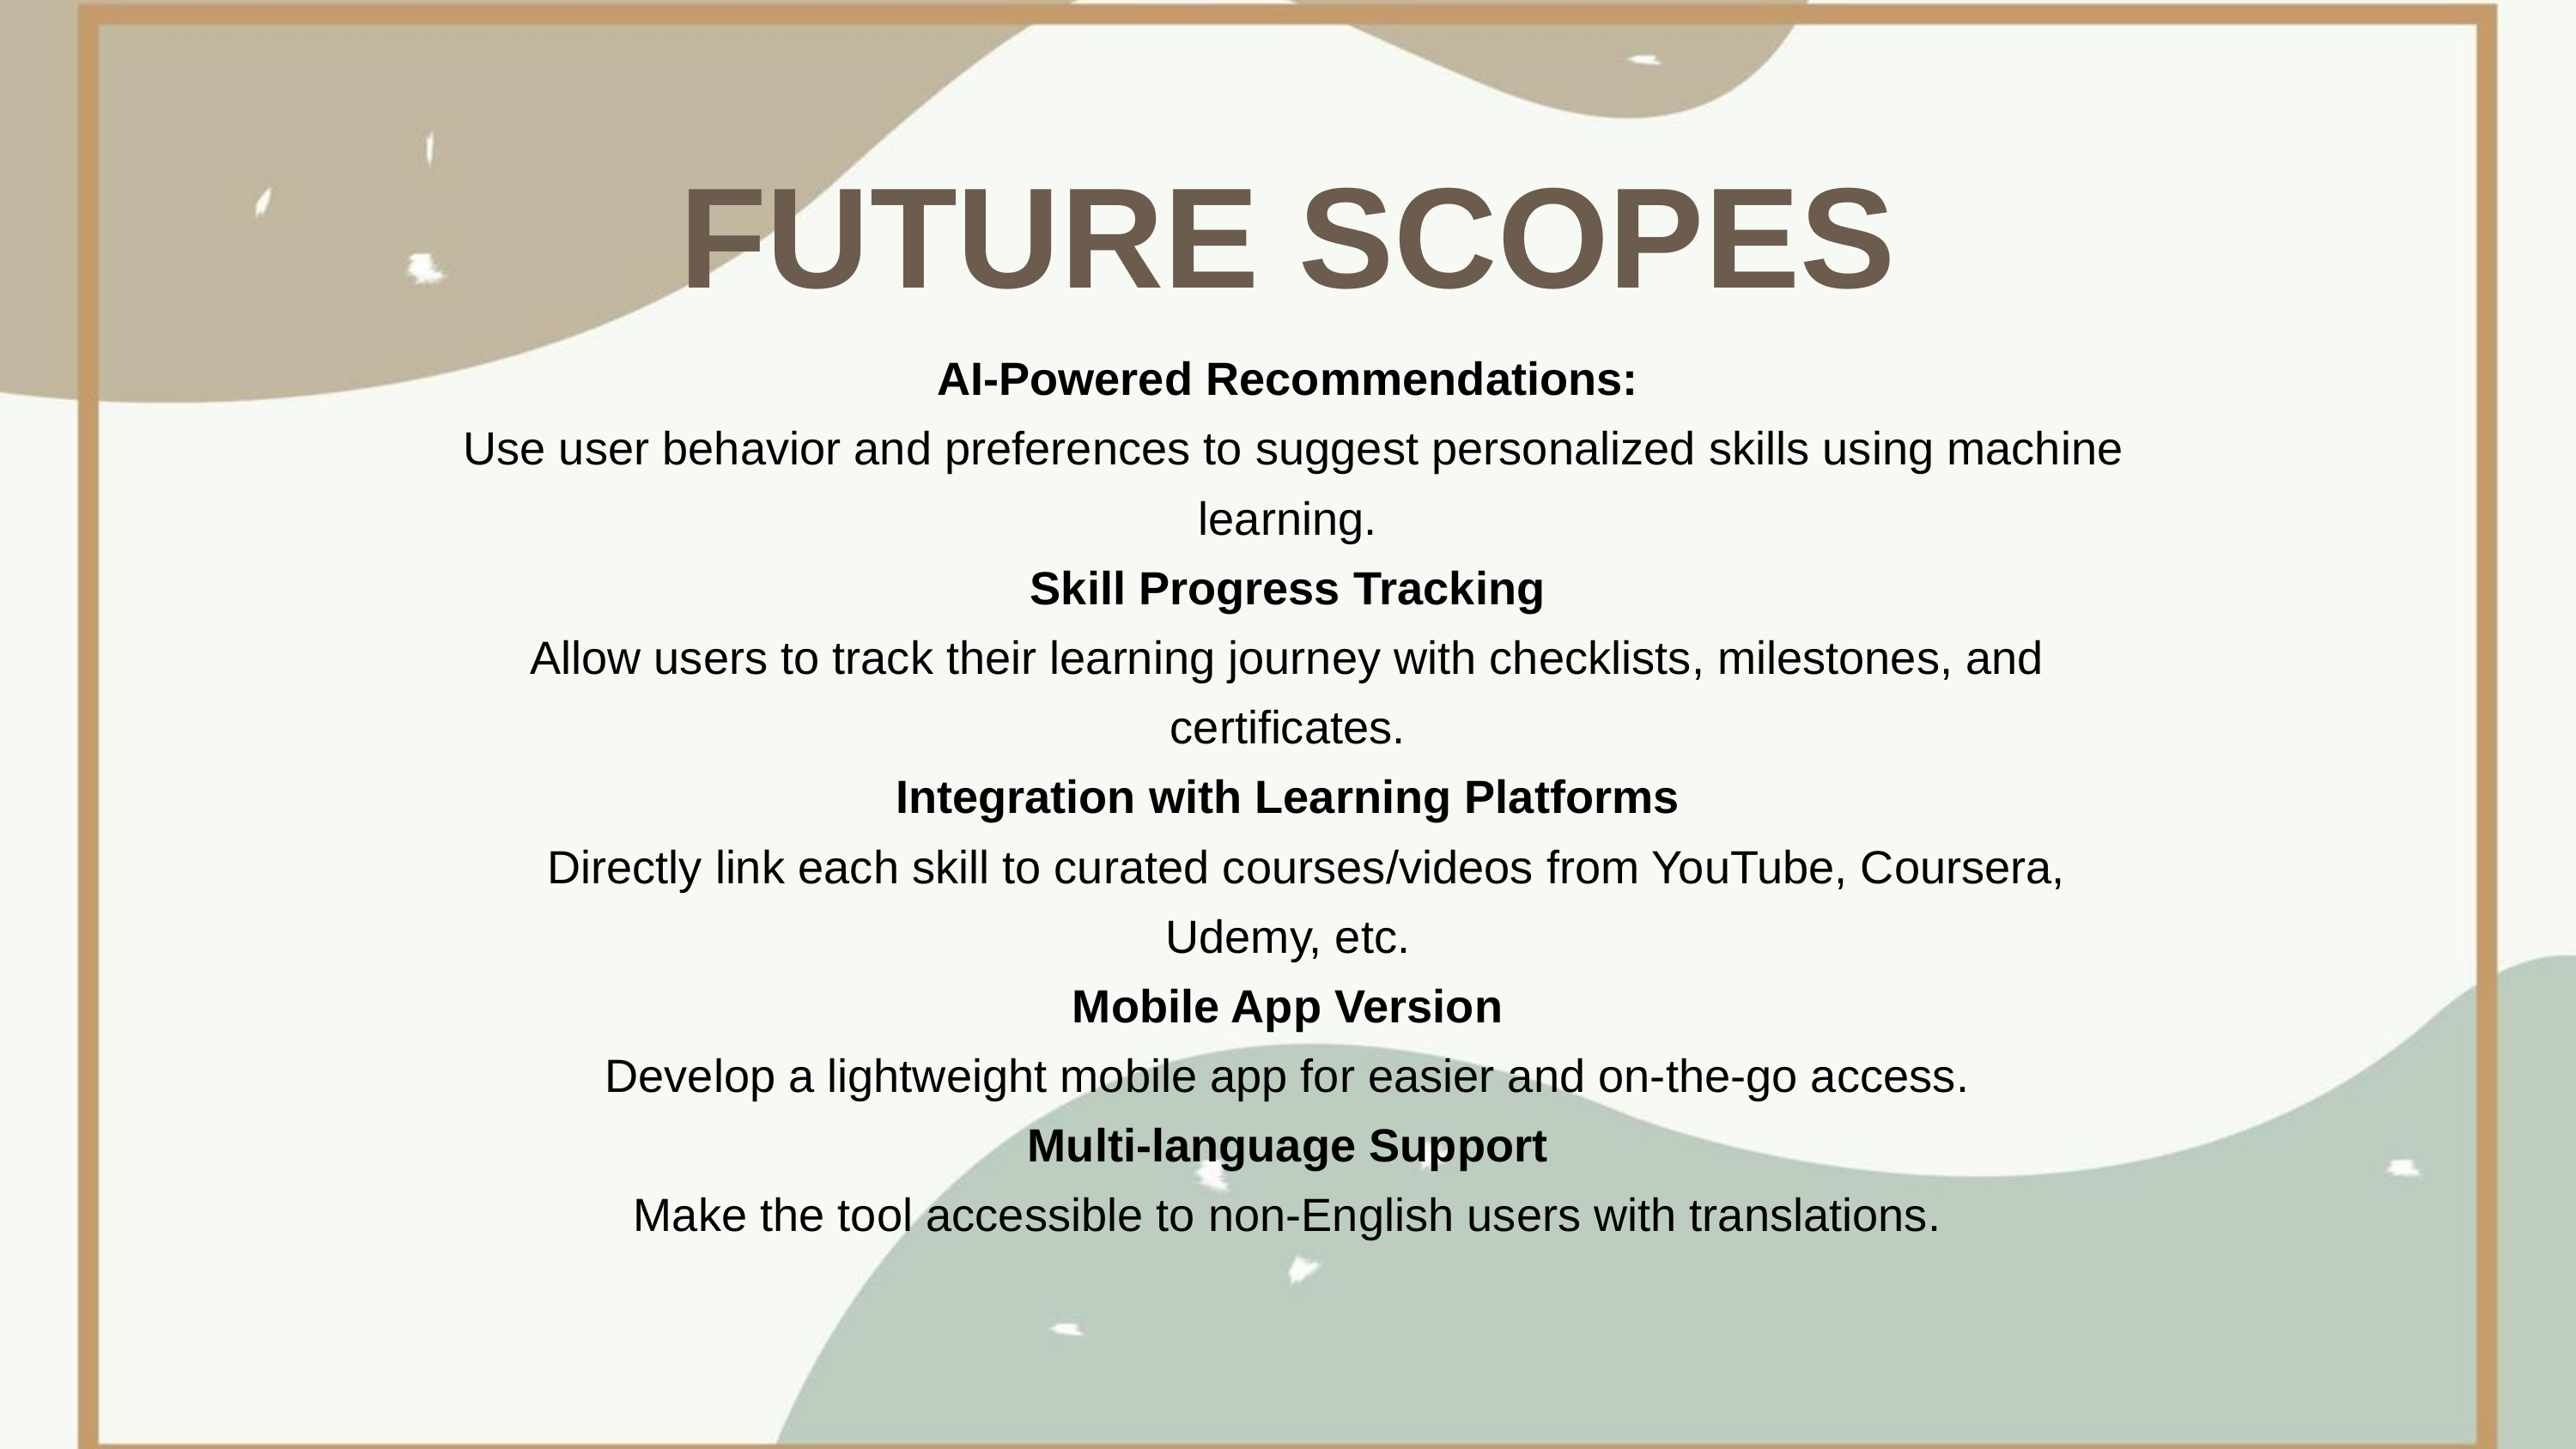

FUTURE SCOPES

AI-Powered Recommendations:
 Use user behavior and preferences to suggest personalized skills using machine learning.
Skill Progress Tracking
Allow users to track their learning journey with checklists, milestones, and certificates.
Integration with Learning Platforms
   Directly link each skill to curated courses/videos from YouTube, Coursera, Udemy, etc.
Mobile App Version
Develop a lightweight mobile app for easier and on-the-go access.
Multi-language Support
Make the tool accessible to non-English users with translations.